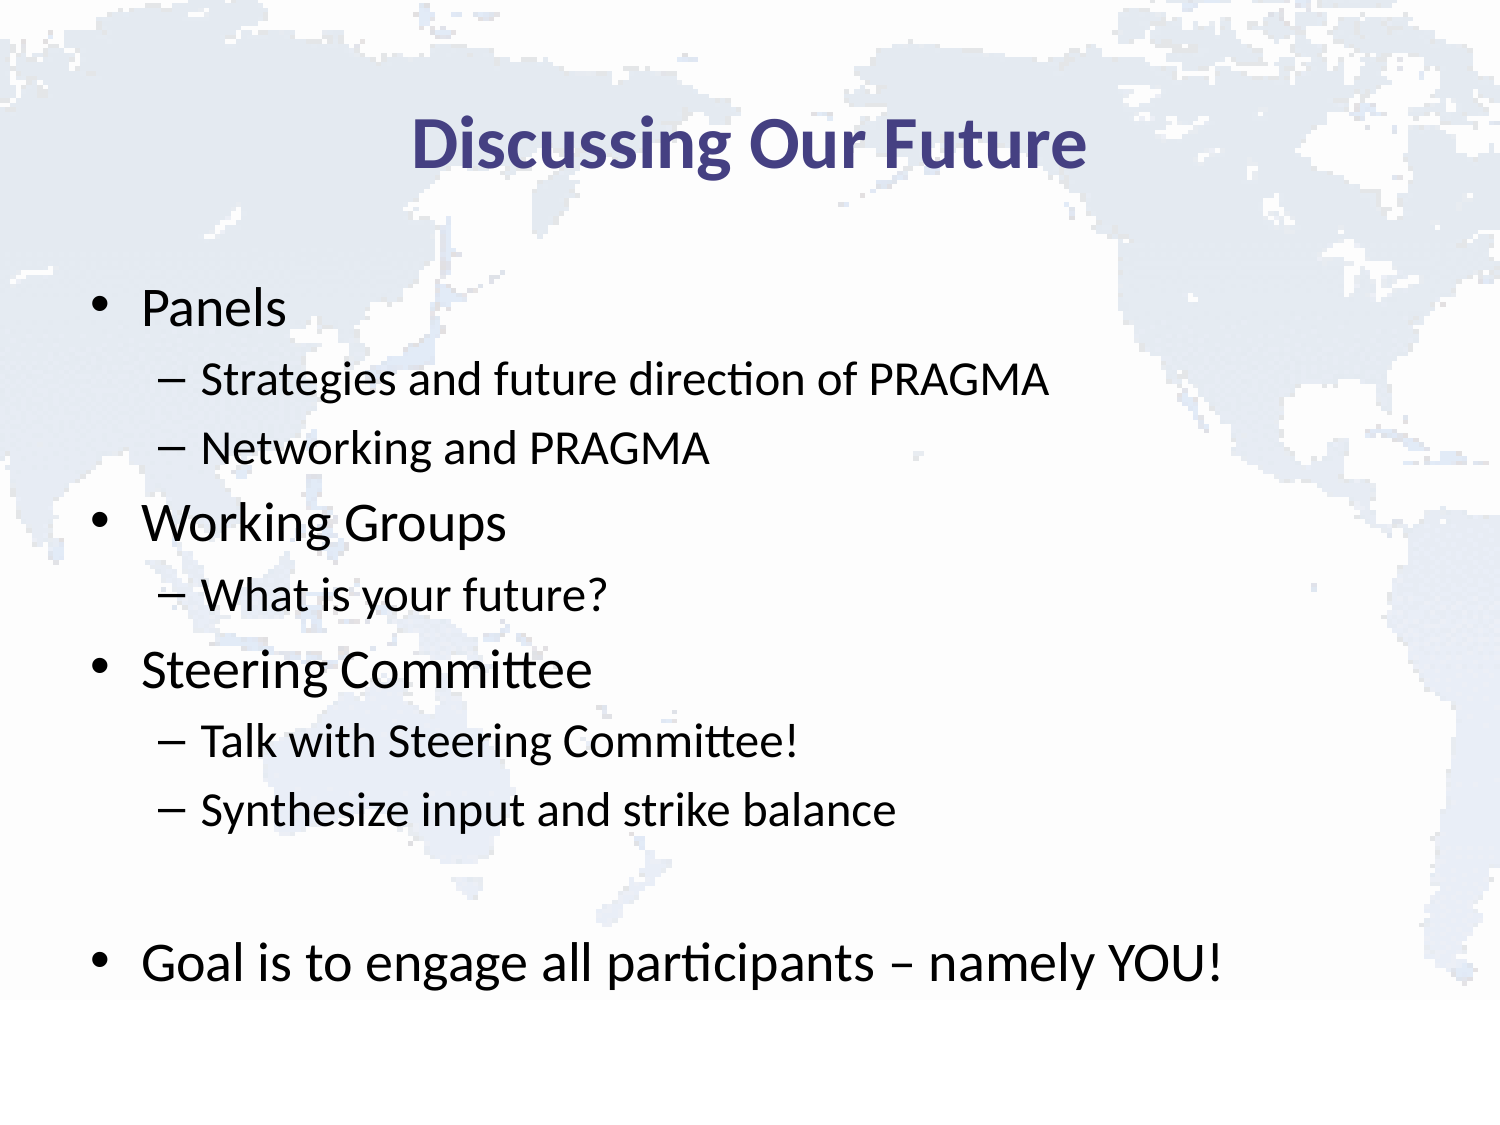

# Discussing Our Future
Panels
Strategies and future direction of PRAGMA
Networking and PRAGMA
Working Groups
What is your future?
Steering Committee
Talk with Steering Committee!
Synthesize input and strike balance

Goal is to engage all participants – namely YOU!